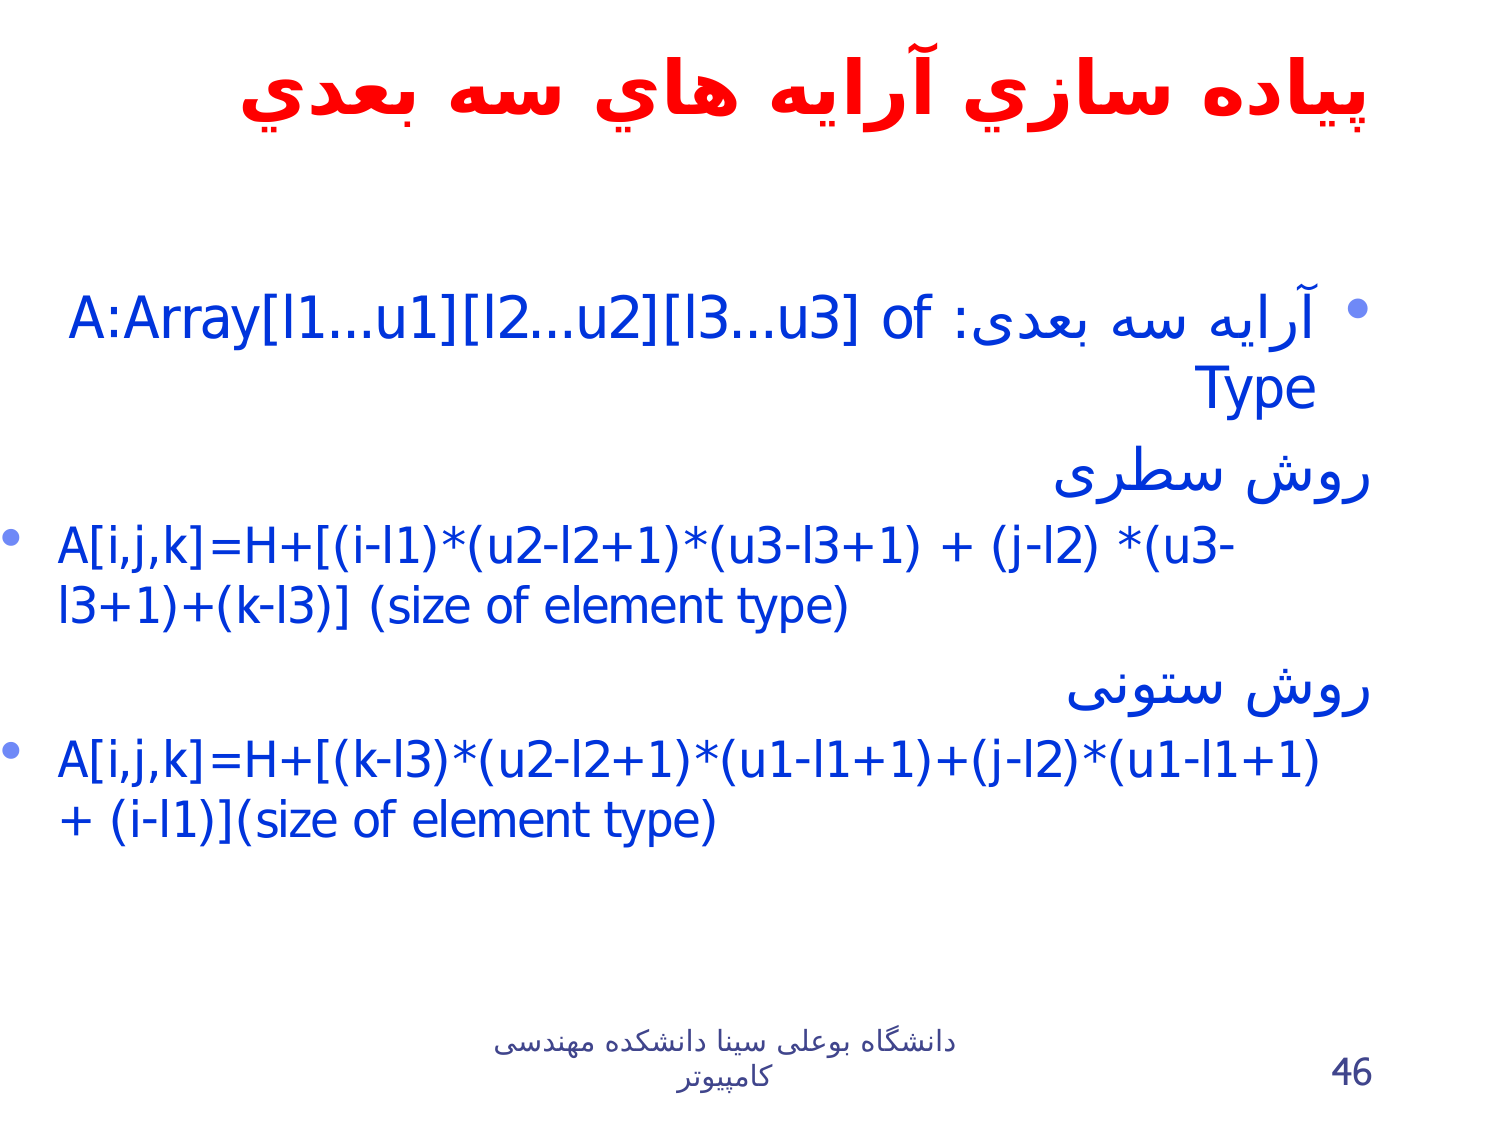

پياده سازي آرايه هاي سه بعدي
# آرایه سه بعدی: A:Array[l1…u1][l2…u2][l3…u3] of Type
روش سطری
A[i,j,k]=H+[(i-l1)*(u2-l2+1)*(u3-l3+1) + (j-l2) *(u3-l3+1)+(k-l3)] (size of element type)
روش ستونی
A[i,j,k]=H+[(k-l3)*(u2-l2+1)*(u1-l1+1)+(j-l2)*(u1-l1+1) + (i-l1)](size of element type)

دانشگاه بوعلی سینا دانشکده مهندسی کامپيوتر
46